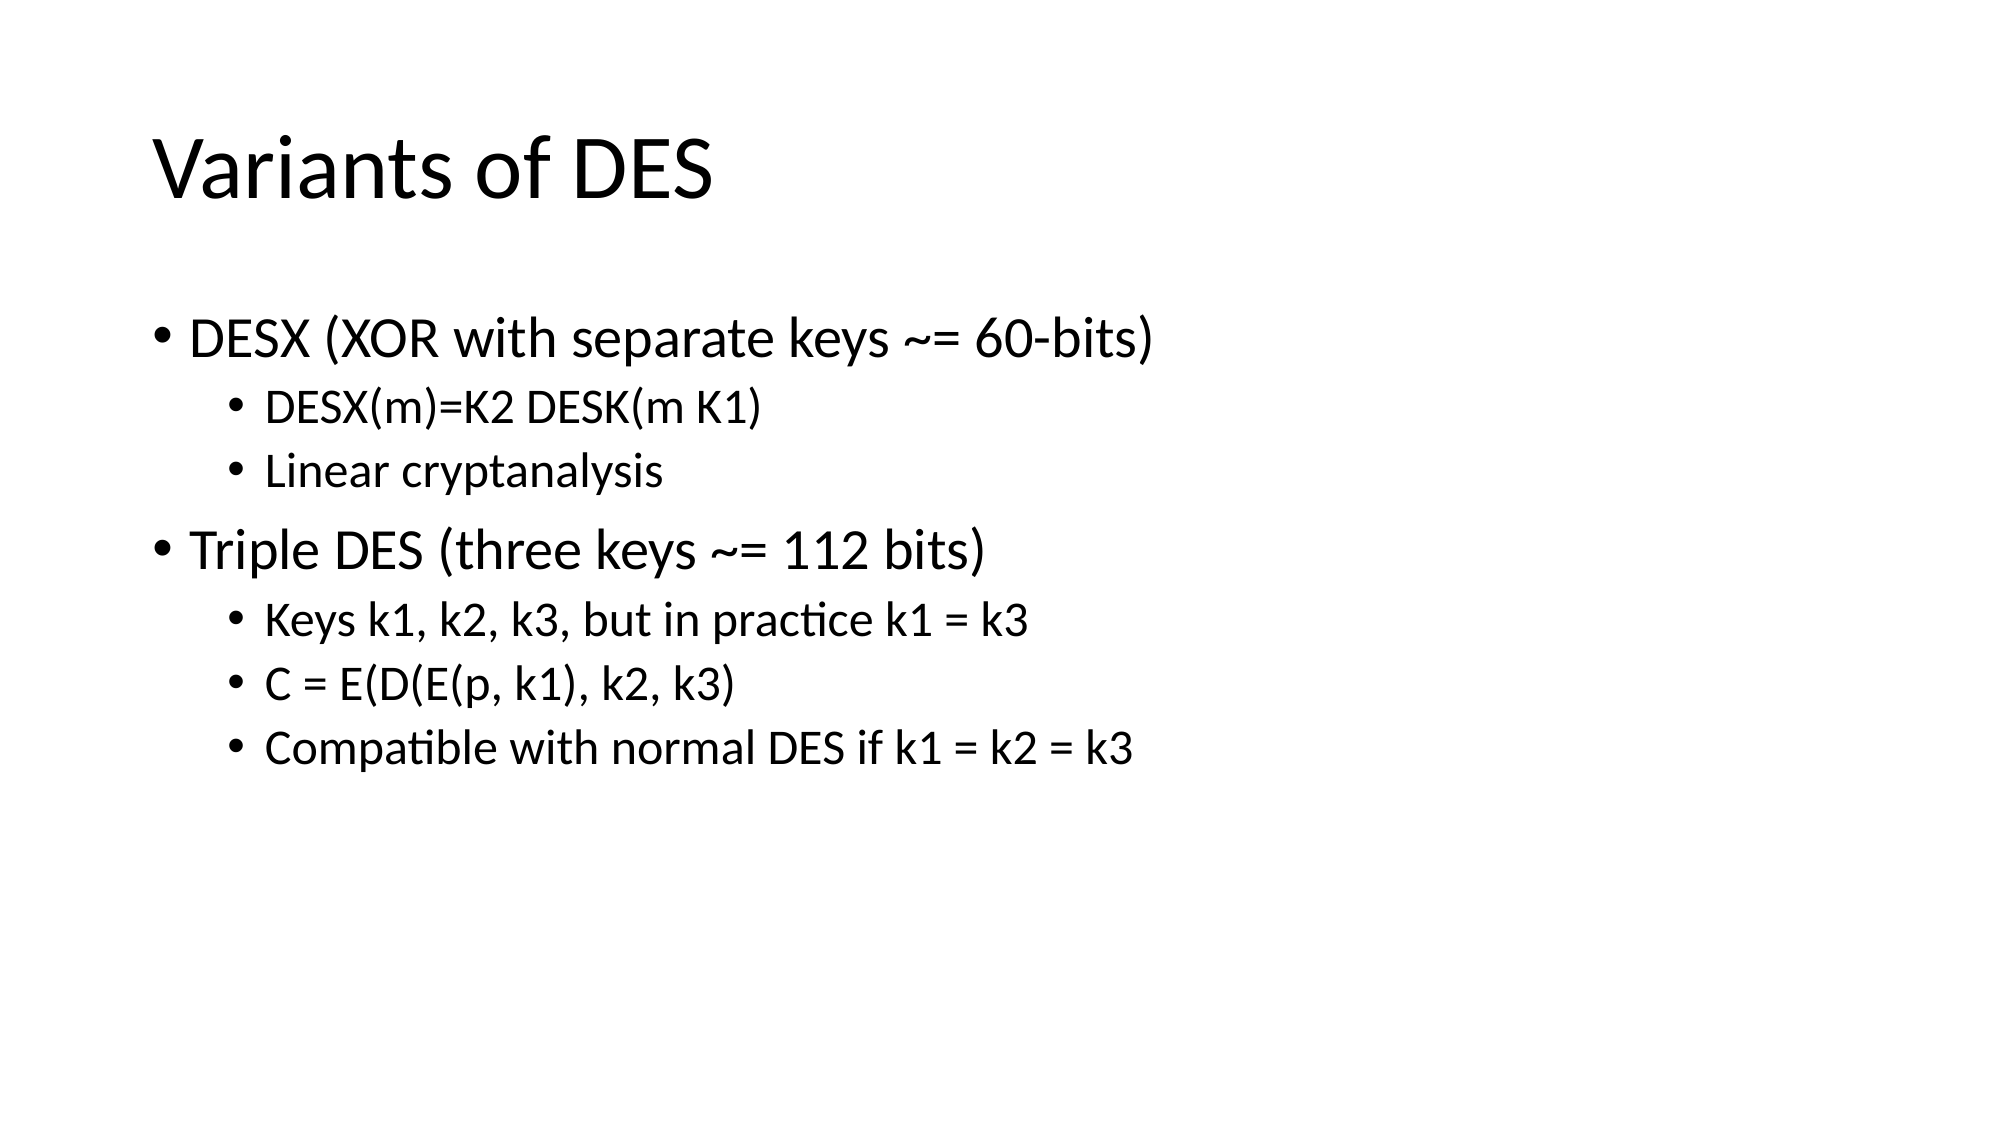

# Variants of DES
DESX (XOR with separate keys ~= 60-bits)
DESX(m)=K2 DESK(m K1)
Linear cryptanalysis
Triple DES (three keys ~= 112 bits)
Keys k1, k2, k3, but in practice k1 = k3
C = E(D(E(p, k1), k2, k3)
Compatible with normal DES if k1 = k2 = k3